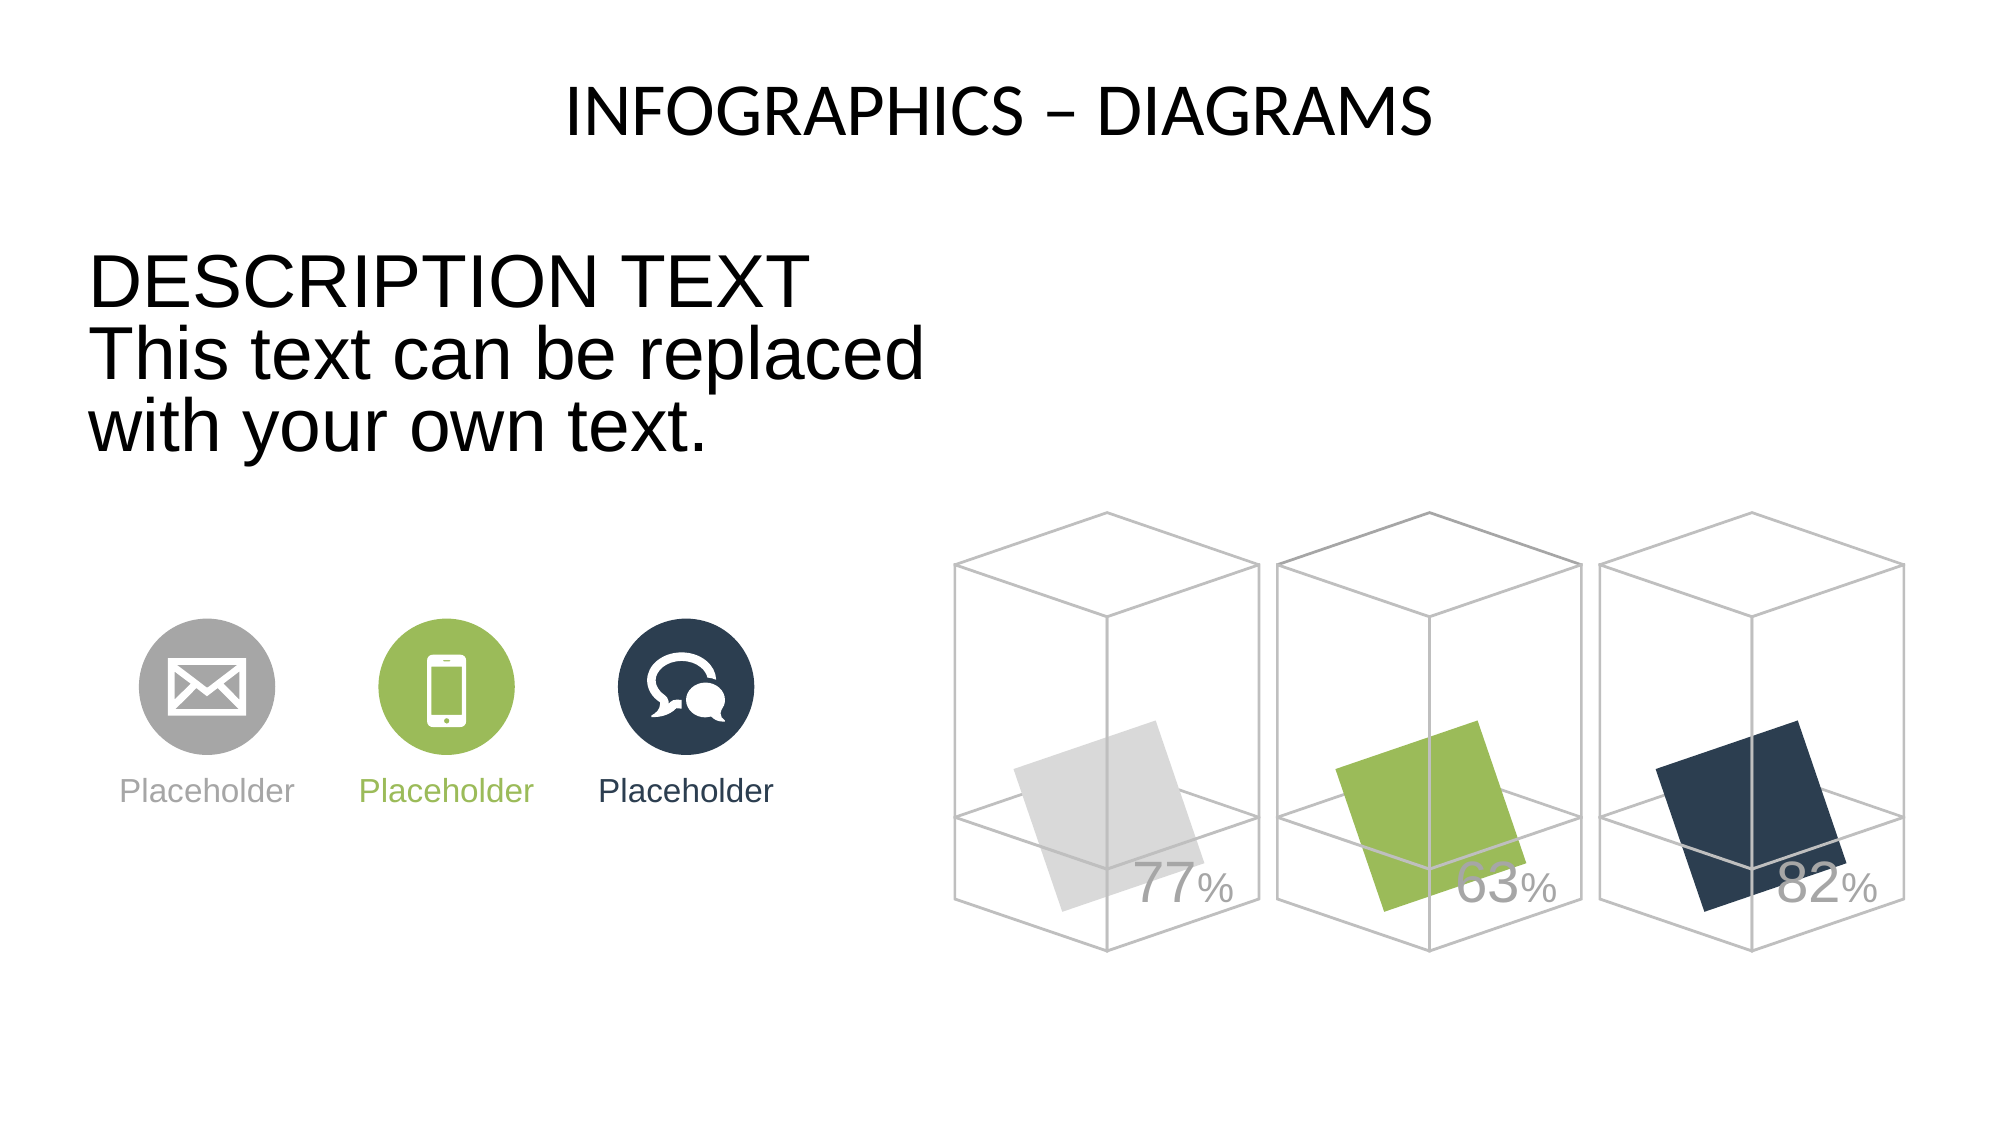

# Infographics – Diagrams
DESCRIPTION TEXT
This text can be replaced with your own text.

77%

63%

82%

Placeholder

Placeholder

Placeholder